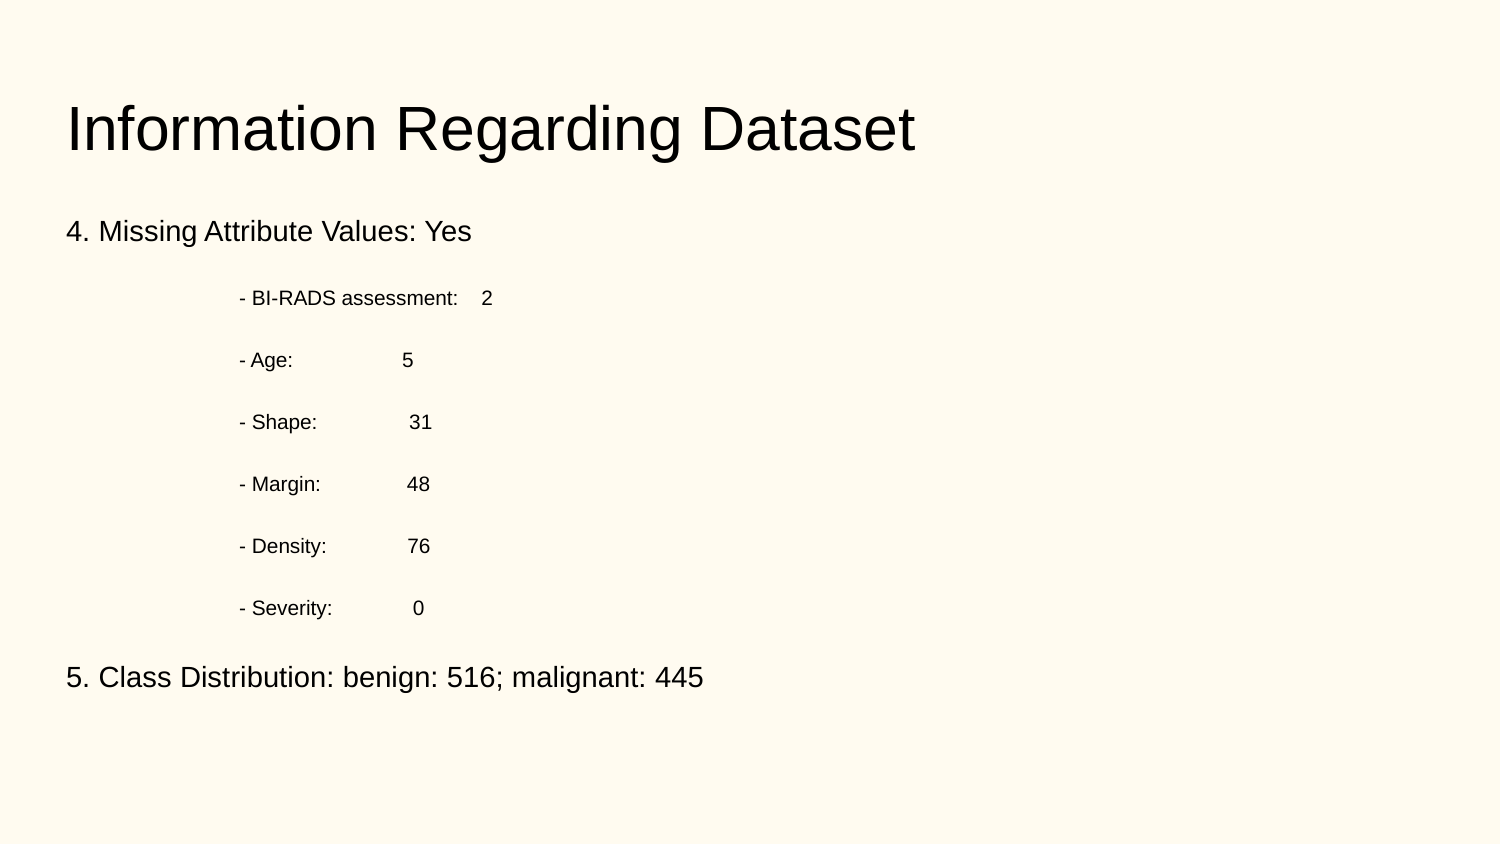

# Information Regarding Dataset
4. Missing Attribute Values: Yes
    - BI-RADS assessment:    2
    - Age:                   5
    - Shape:                31
    - Margin:               48
    - Density:              76
    - Severity:              0
5. Class Distribution: benign: 516; malignant: 445